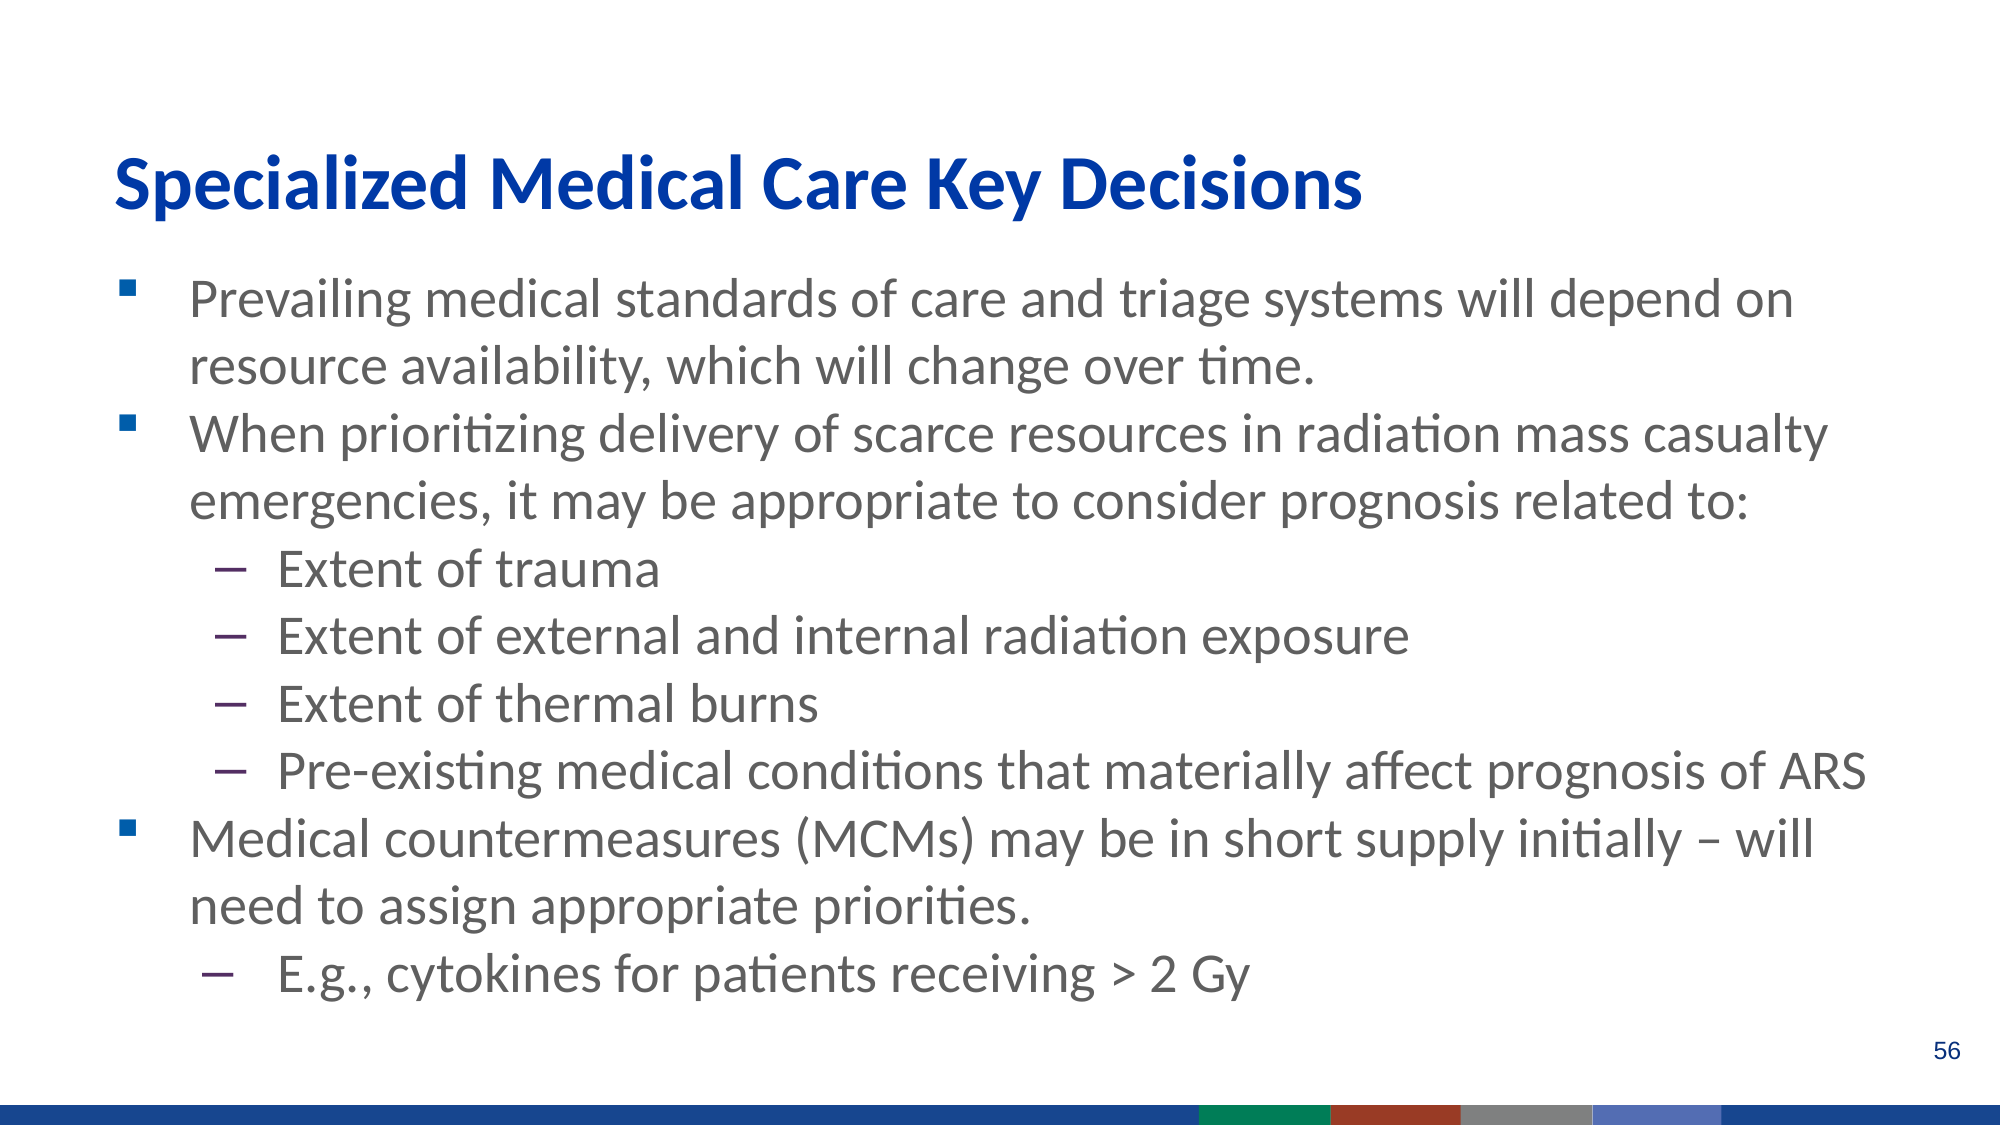

# Specialized Medical Care Key Decisions
Prevailing medical standards of care and triage systems will depend on resource availability, which will change over time.
When prioritizing delivery of scarce resources in radiation mass casualty emergencies, it may be appropriate to consider prognosis related to:
Extent of trauma
Extent of external and internal radiation exposure
Extent of thermal burns
Pre-existing medical conditions that materially affect prognosis of ARS
Medical countermeasures (MCMs) may be in short supply initially – will need to assign appropriate priorities.
E.g., cytokines for patients receiving > 2 Gy

56